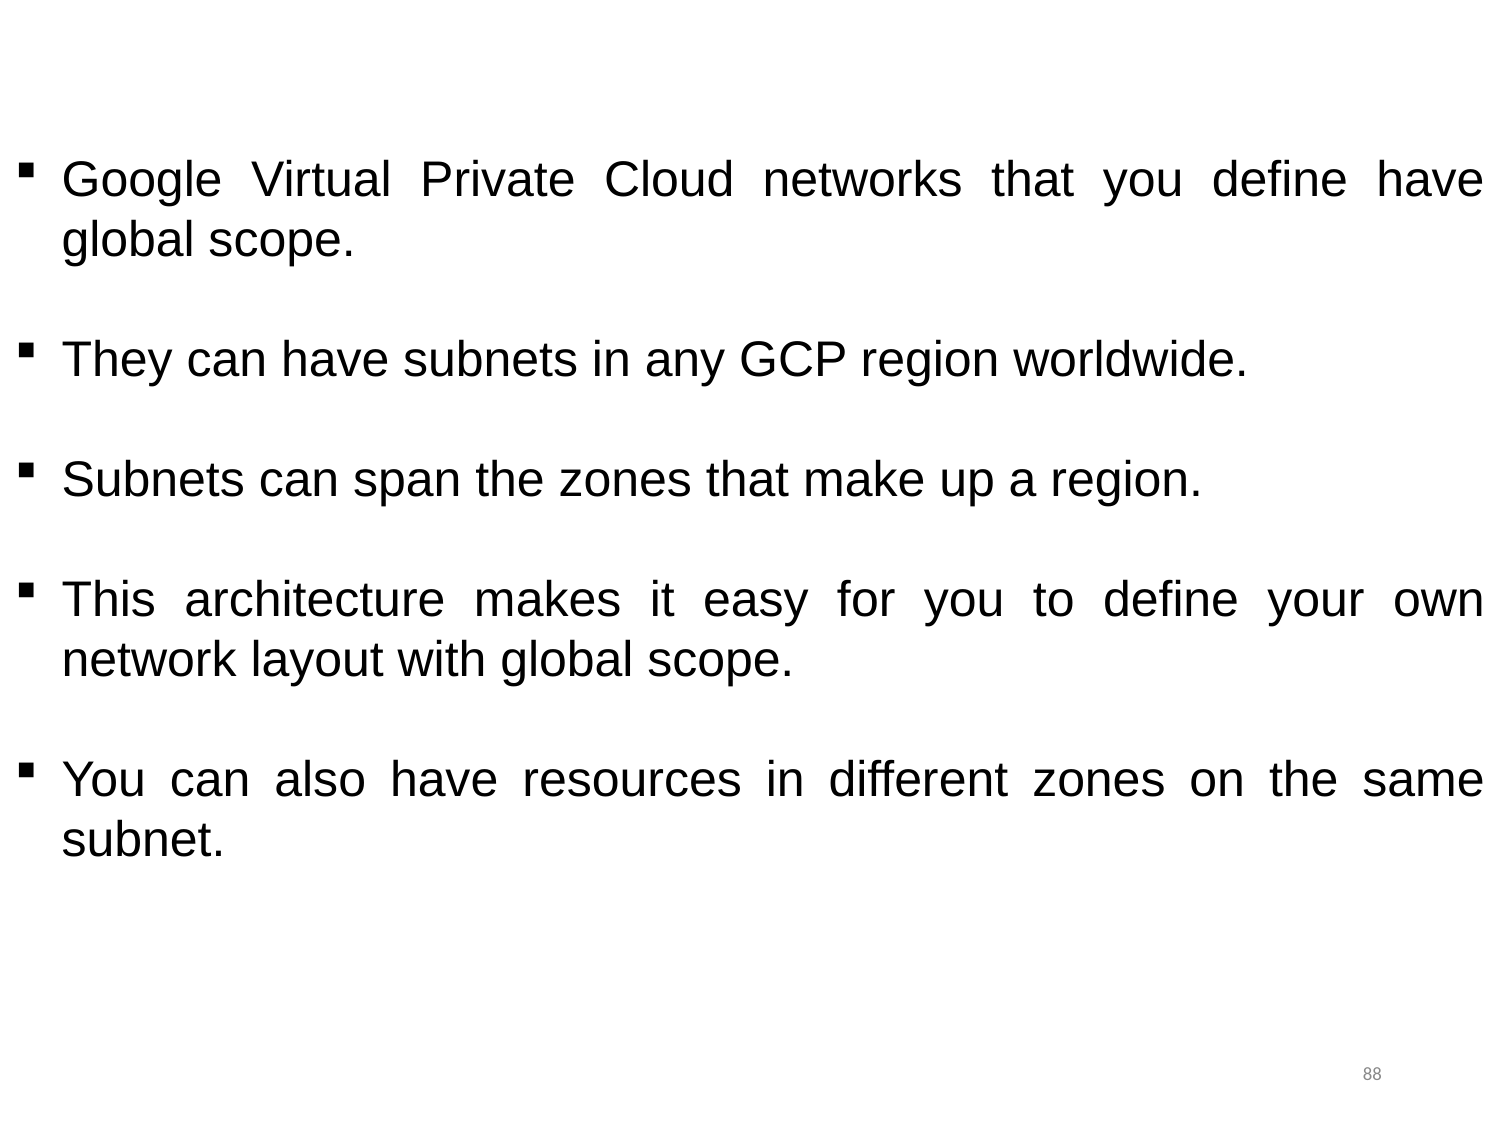

Google Virtual Private Cloud networks that you define have global scope.

They can have subnets in any GCP region worldwide.

Subnets can span the zones that make up a region.

This architecture makes it easy for you to define your own network layout with global scope.

You can also have resources in different zones on the same subnet.
88